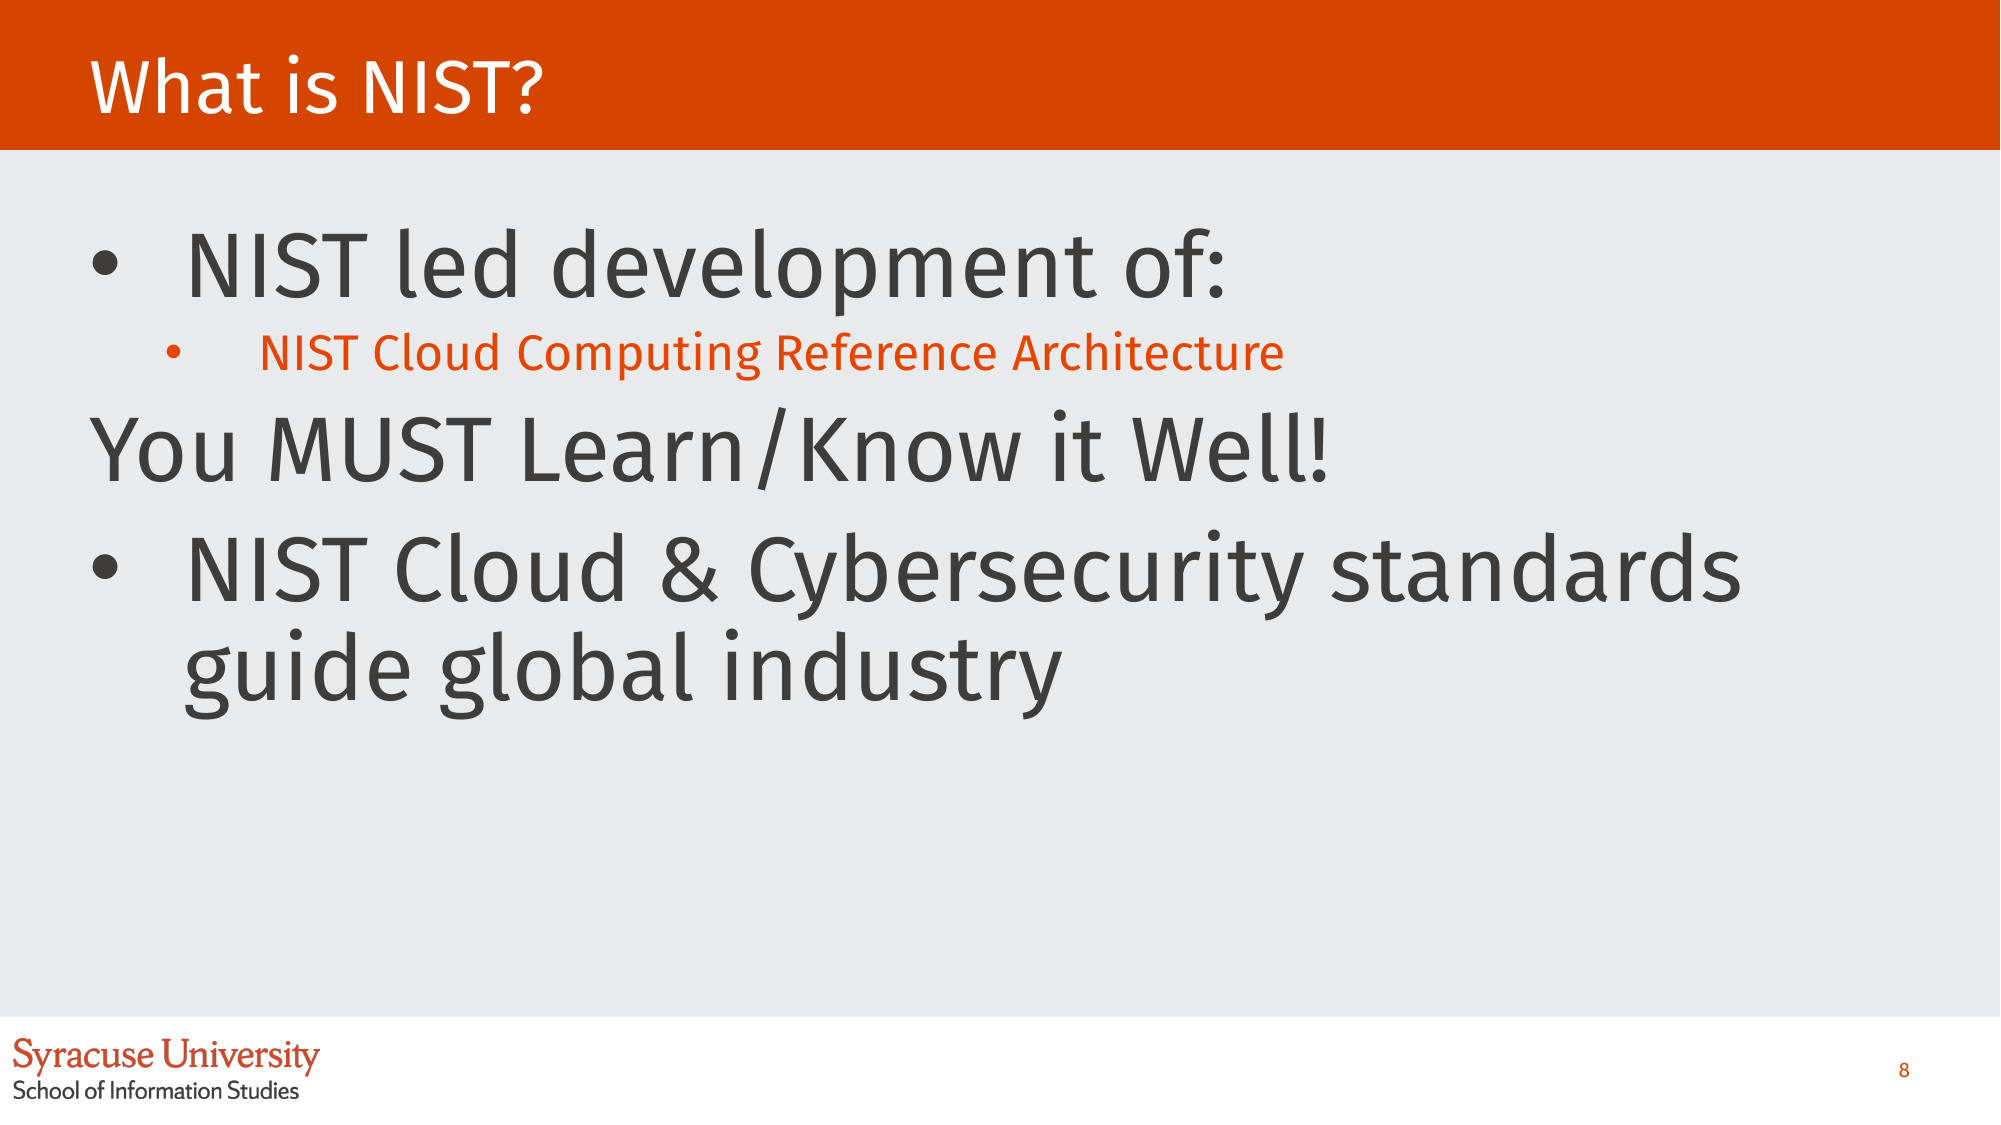

# What is NIST?
NIST led development of:
NIST Cloud Computing Reference Architecture
You MUST Learn/Know it Well!
NIST Cloud & Cybersecurity standards guide global industry
8